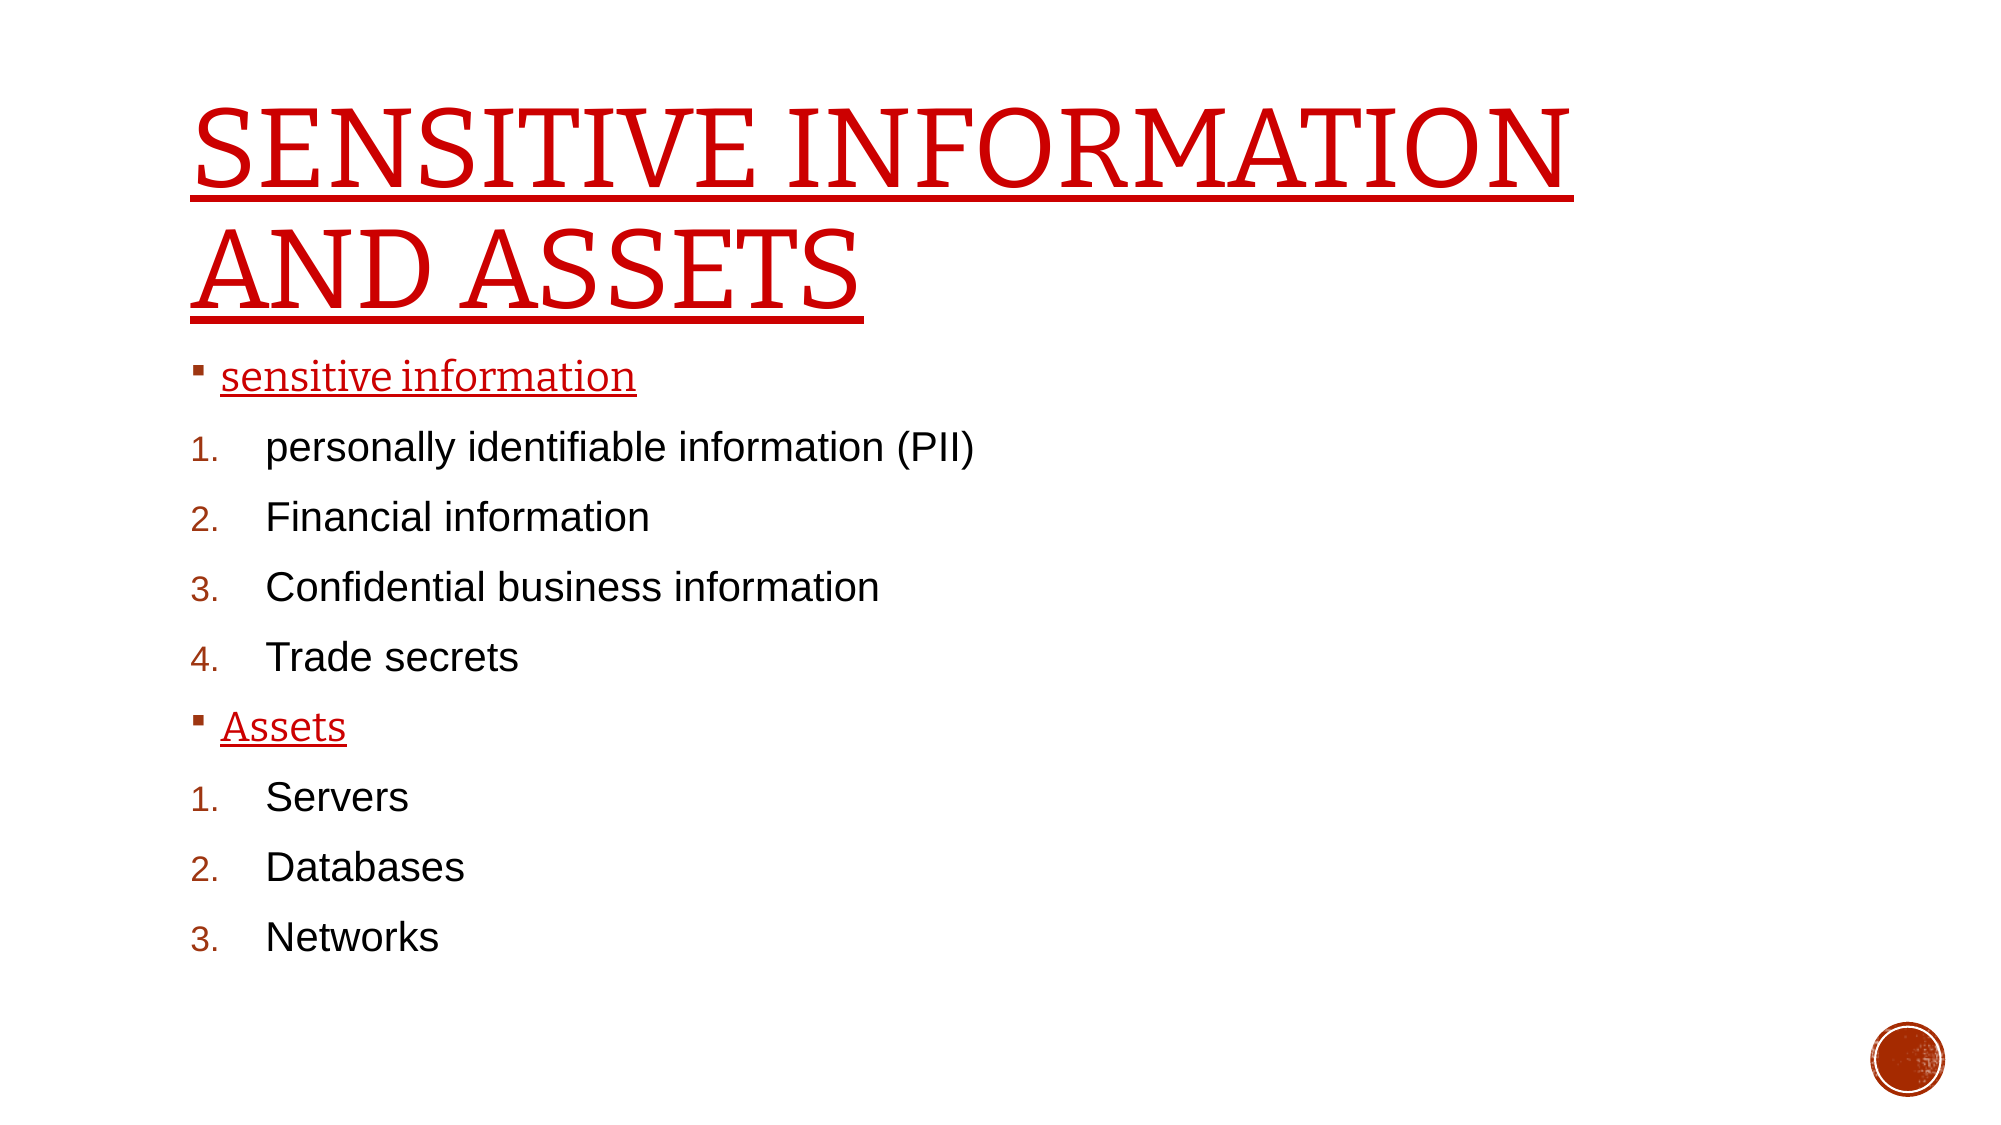

# sensitive information and assets
sensitive information
personally identifiable information (PII)
Financial information
Confidential business information
Trade secrets
Assets
Servers
Databases
Networks